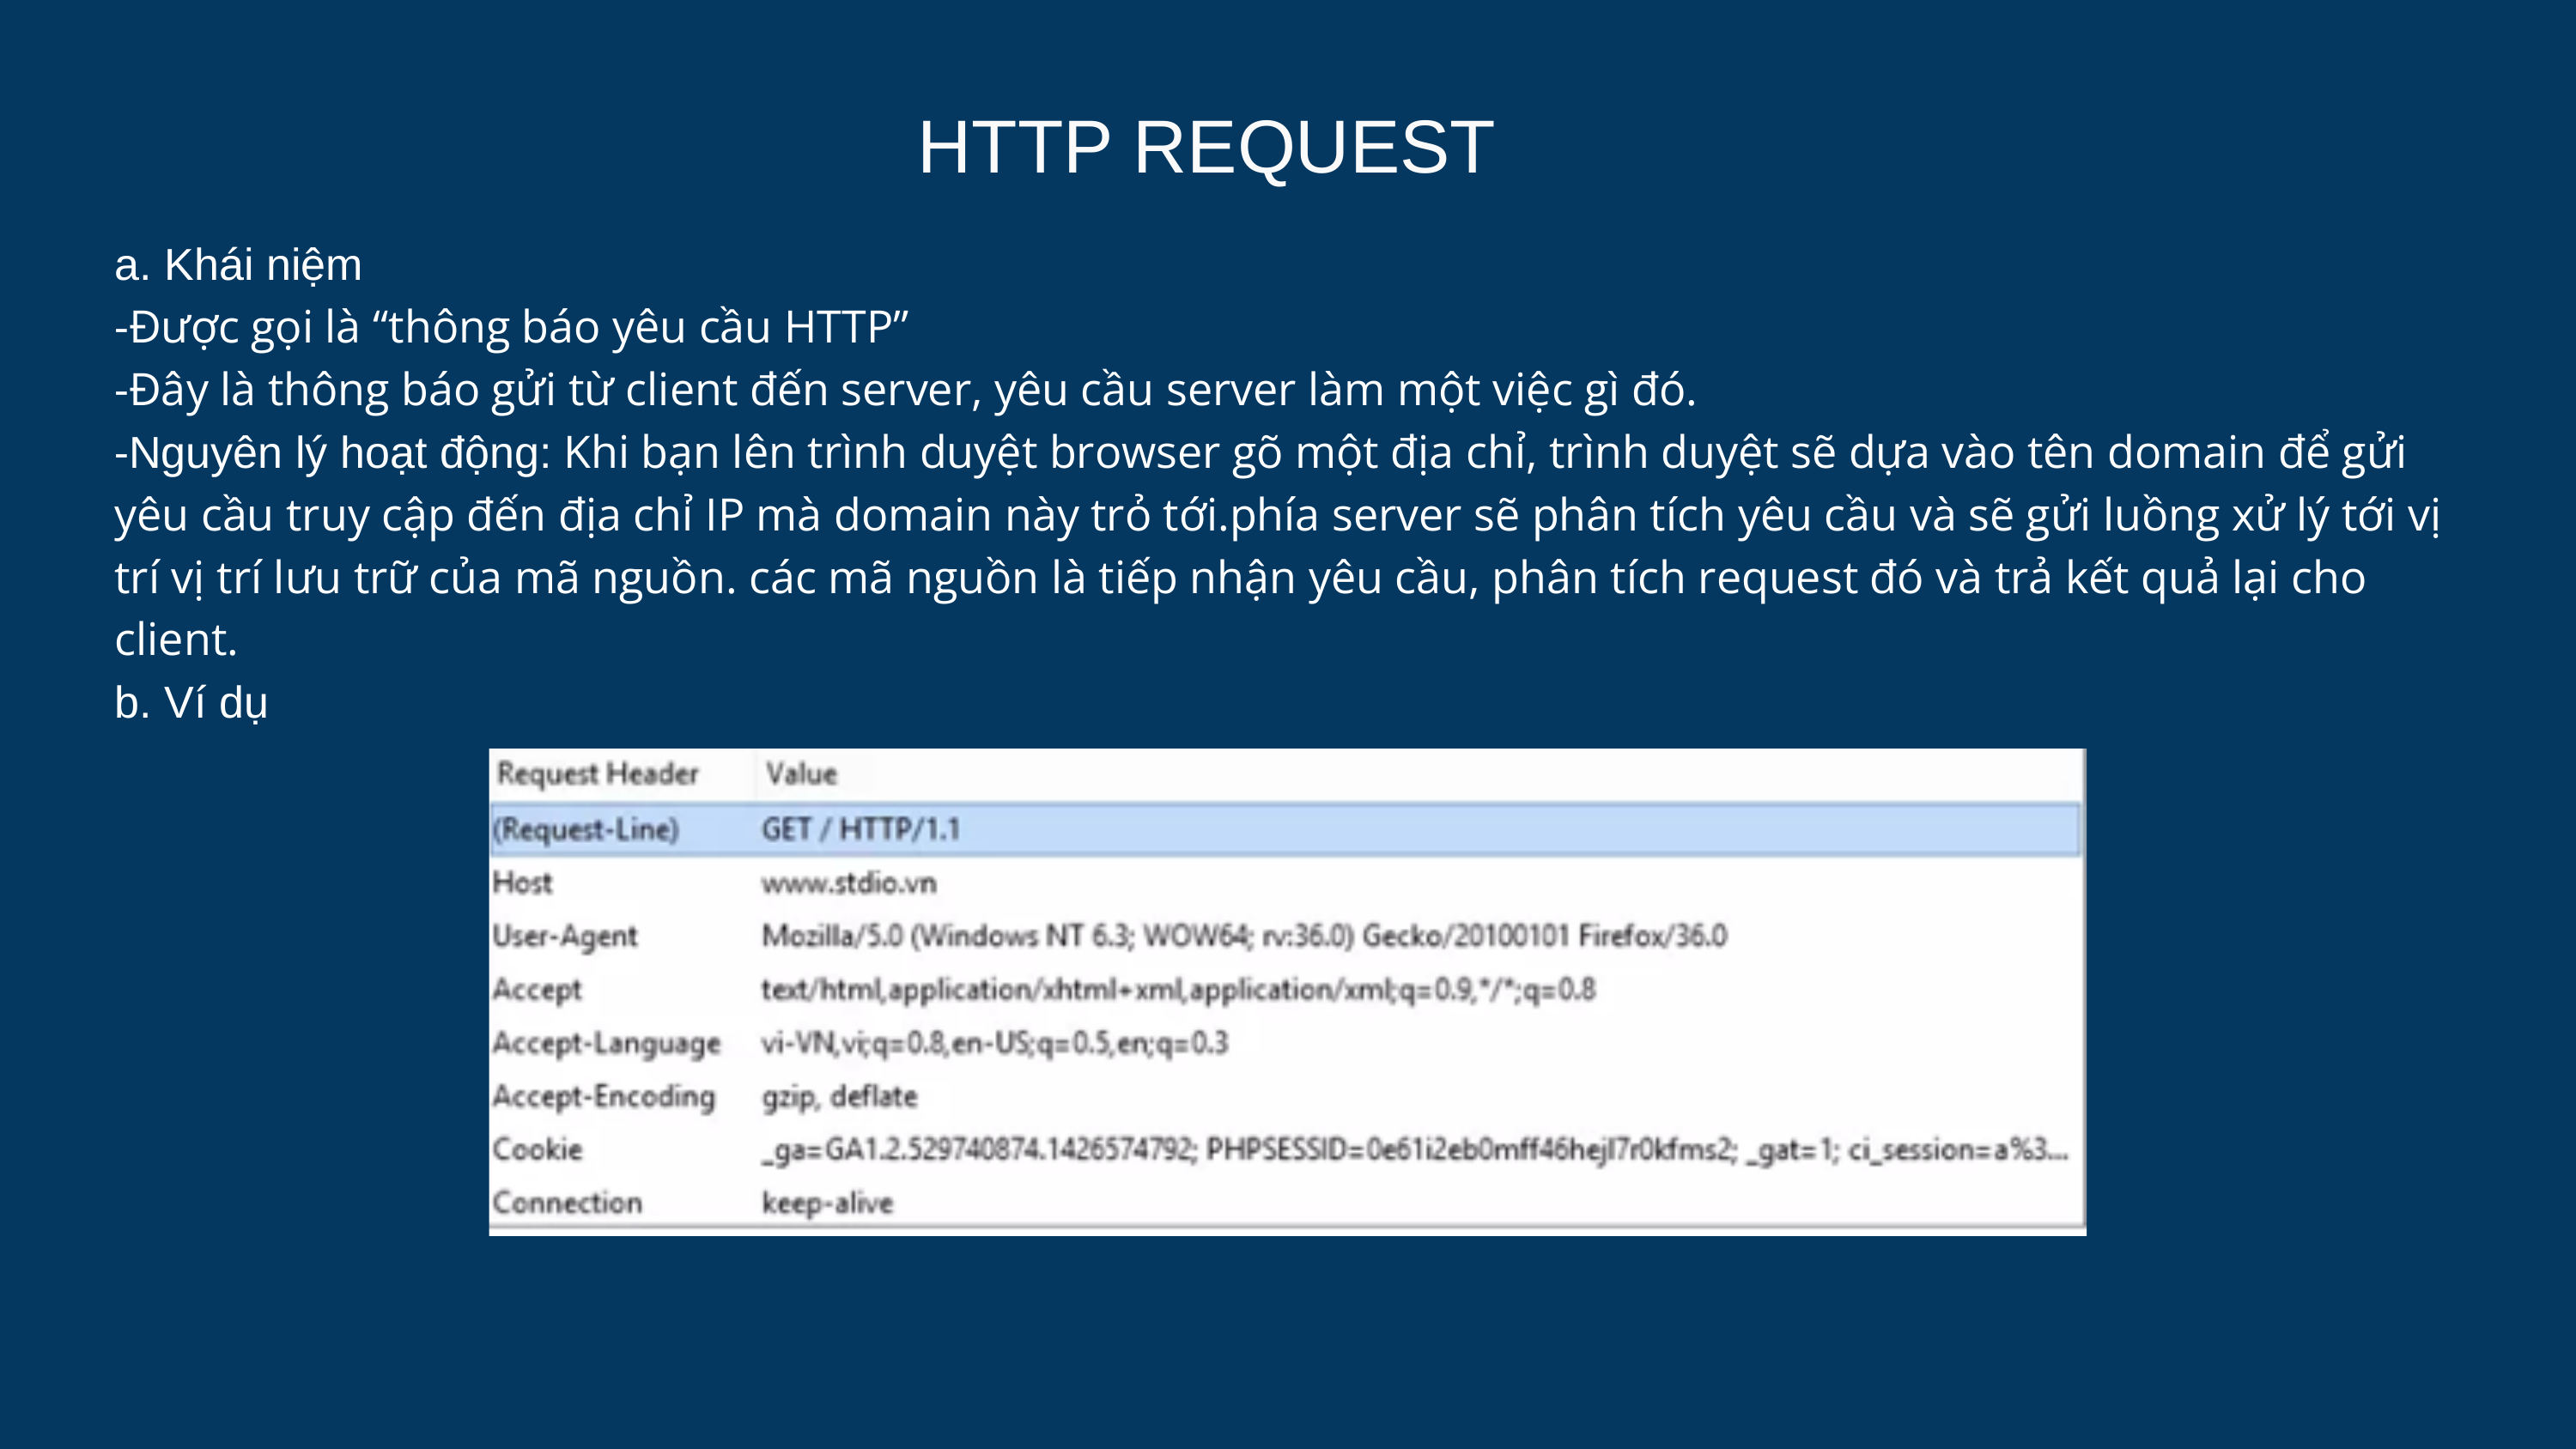

HTTP REQUEST
a. Khái niệm
-Được gọi là “thông báo yêu cầu HTTP”
-Đây là thông báo gửi từ client đến server, yêu cầu server làm một việc gì đó.
-Nguyên lý hoạt động: Khi bạn lên trình duyệt browser gõ một địa chỉ, trình duyệt sẽ dựa vào tên domain để gửi yêu cầu truy cập đến địa chỉ IP mà domain này trỏ tới.phía server sẽ phân tích yêu cầu và sẽ gửi luồng xử lý tới vị trí vị trí lưu trữ của mã nguồn. các mã nguồn là tiếp nhận yêu cầu, phân tích request đó và trả kết quả lại cho client.
b. Ví dụ